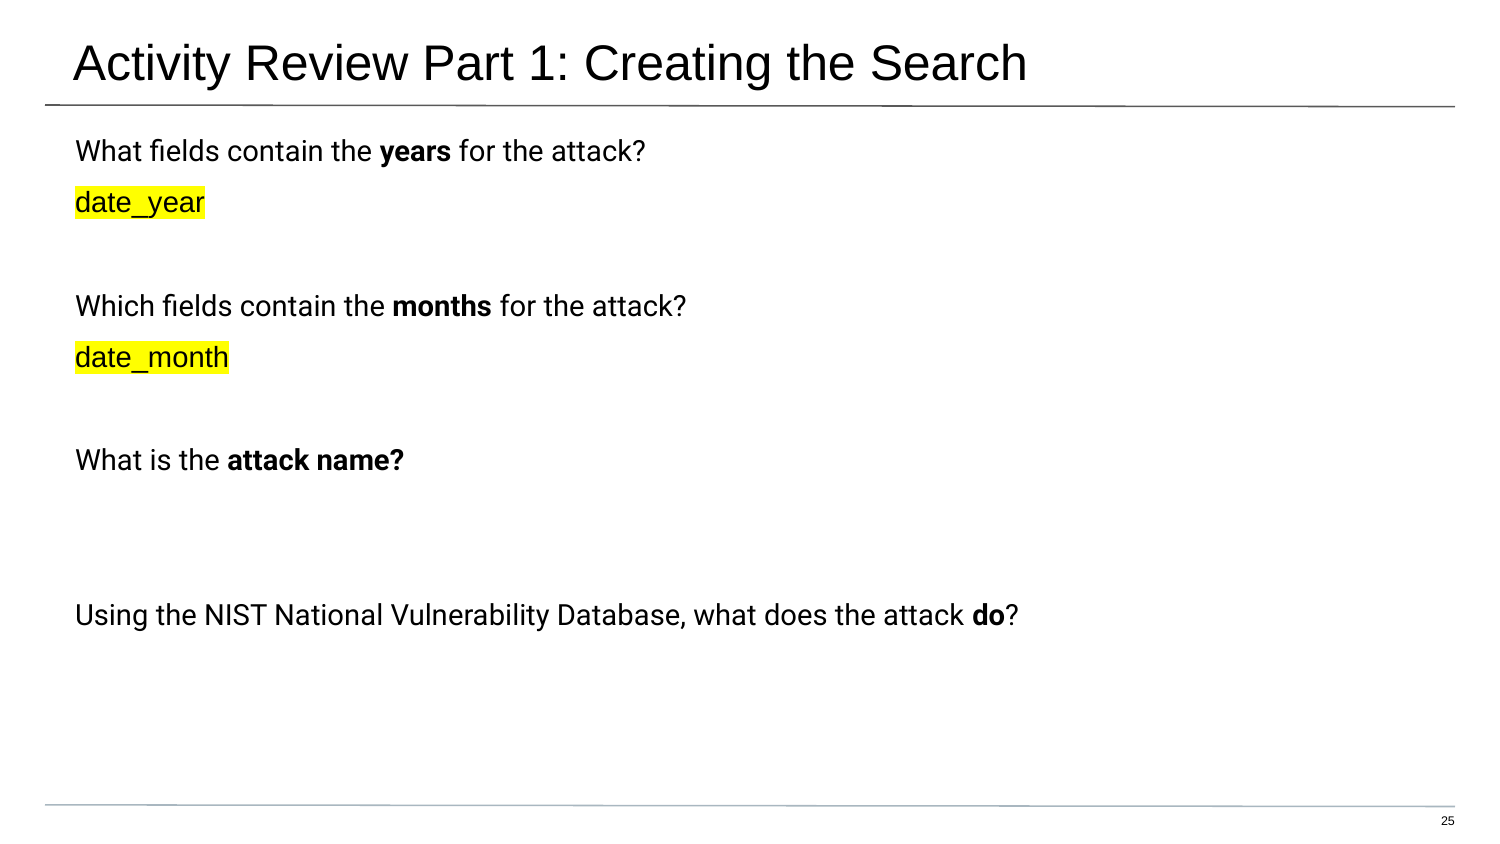

# Activity Review Part 1: Creating the Search
What fields contain the years for the attack?
date_year

Which fields contain the months for the attack?
date_month

What is the attack name?

Using the NIST National Vulnerability Database, what does the attack do?

25